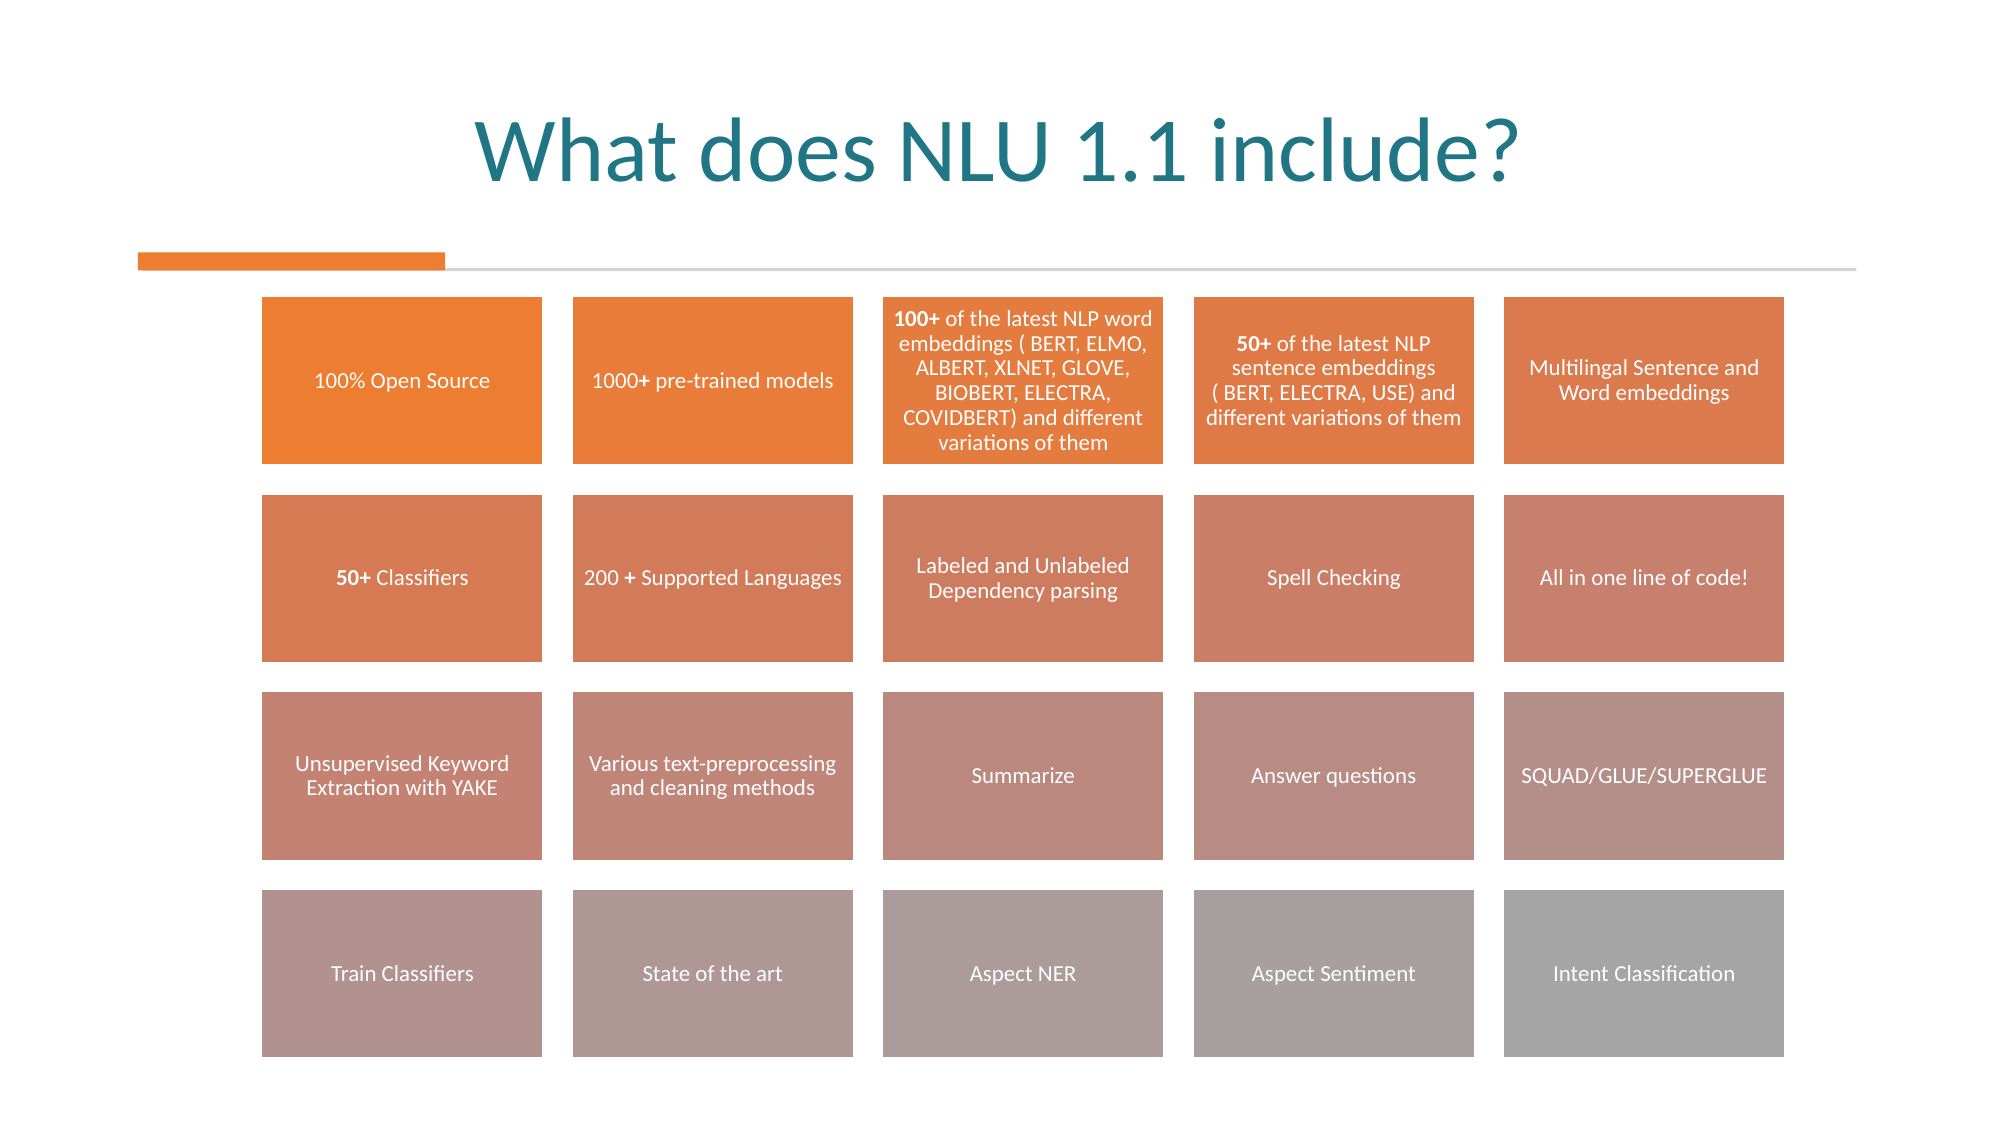

# What does NLU 1.1 include?

100% Open Source
1000+ pre-trained models
100+ of the latest NLP word embeddings ( BERT, ELMO, ALBERT, XLNET, GLOVE, BIOBERT, ELECTRA, COVIDBERT) and different variations of them
50+ of the latest NLP sentence embeddings ( BERT, ELECTRA, USE) and different variations of them
Multilingal Sentence and Word embeddings
50+ Classifiers
200 + Supported Languages
Labeled and Unlabeled Dependency parsing
Spell Checking
All in one line of code!
Unsupervised Keyword Extraction with YAKE
Various text-preprocessing and cleaning methods
Summarize
Answer questions
SQUAD/GLUE/SUPERGLUE
Train Classifiers
State of the art
Aspect NER
Aspect Sentiment
Intent Classification